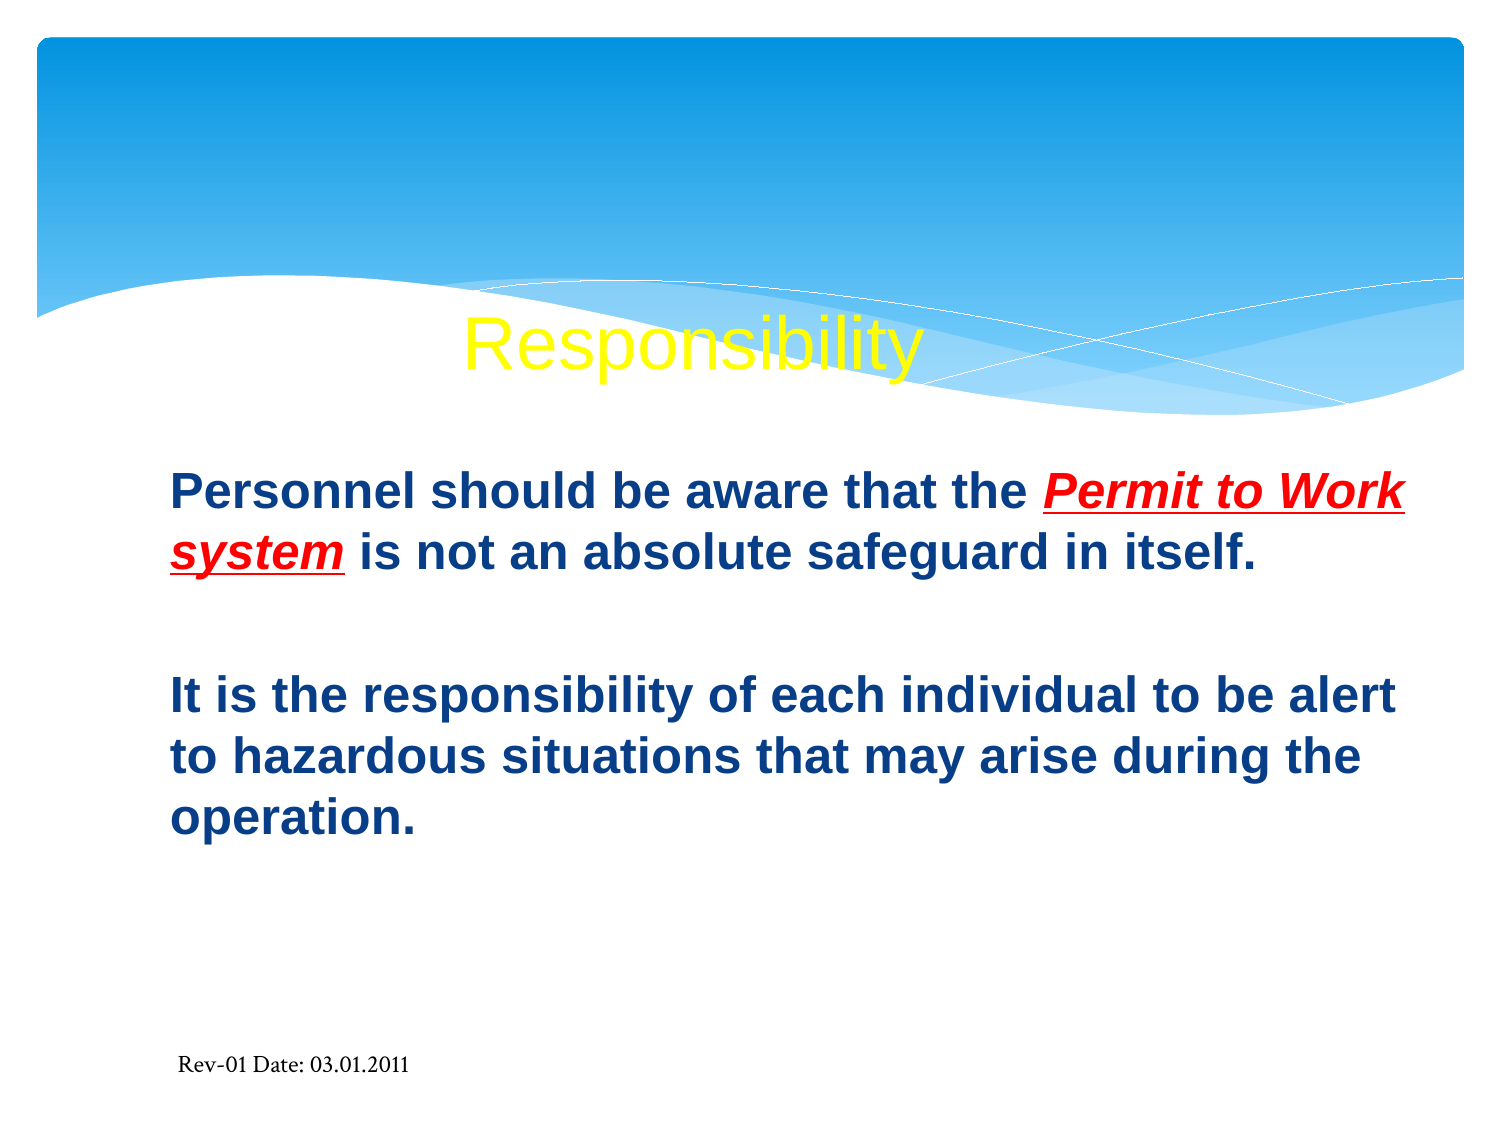

Responsibility

	Personnel should be aware that the Permit to Work system is not an absolute safeguard in itself.

	It is the responsibility of each individual to be alert to hazardous situations that may arise during the operation.

Rev-01 Date: 03.01.2011